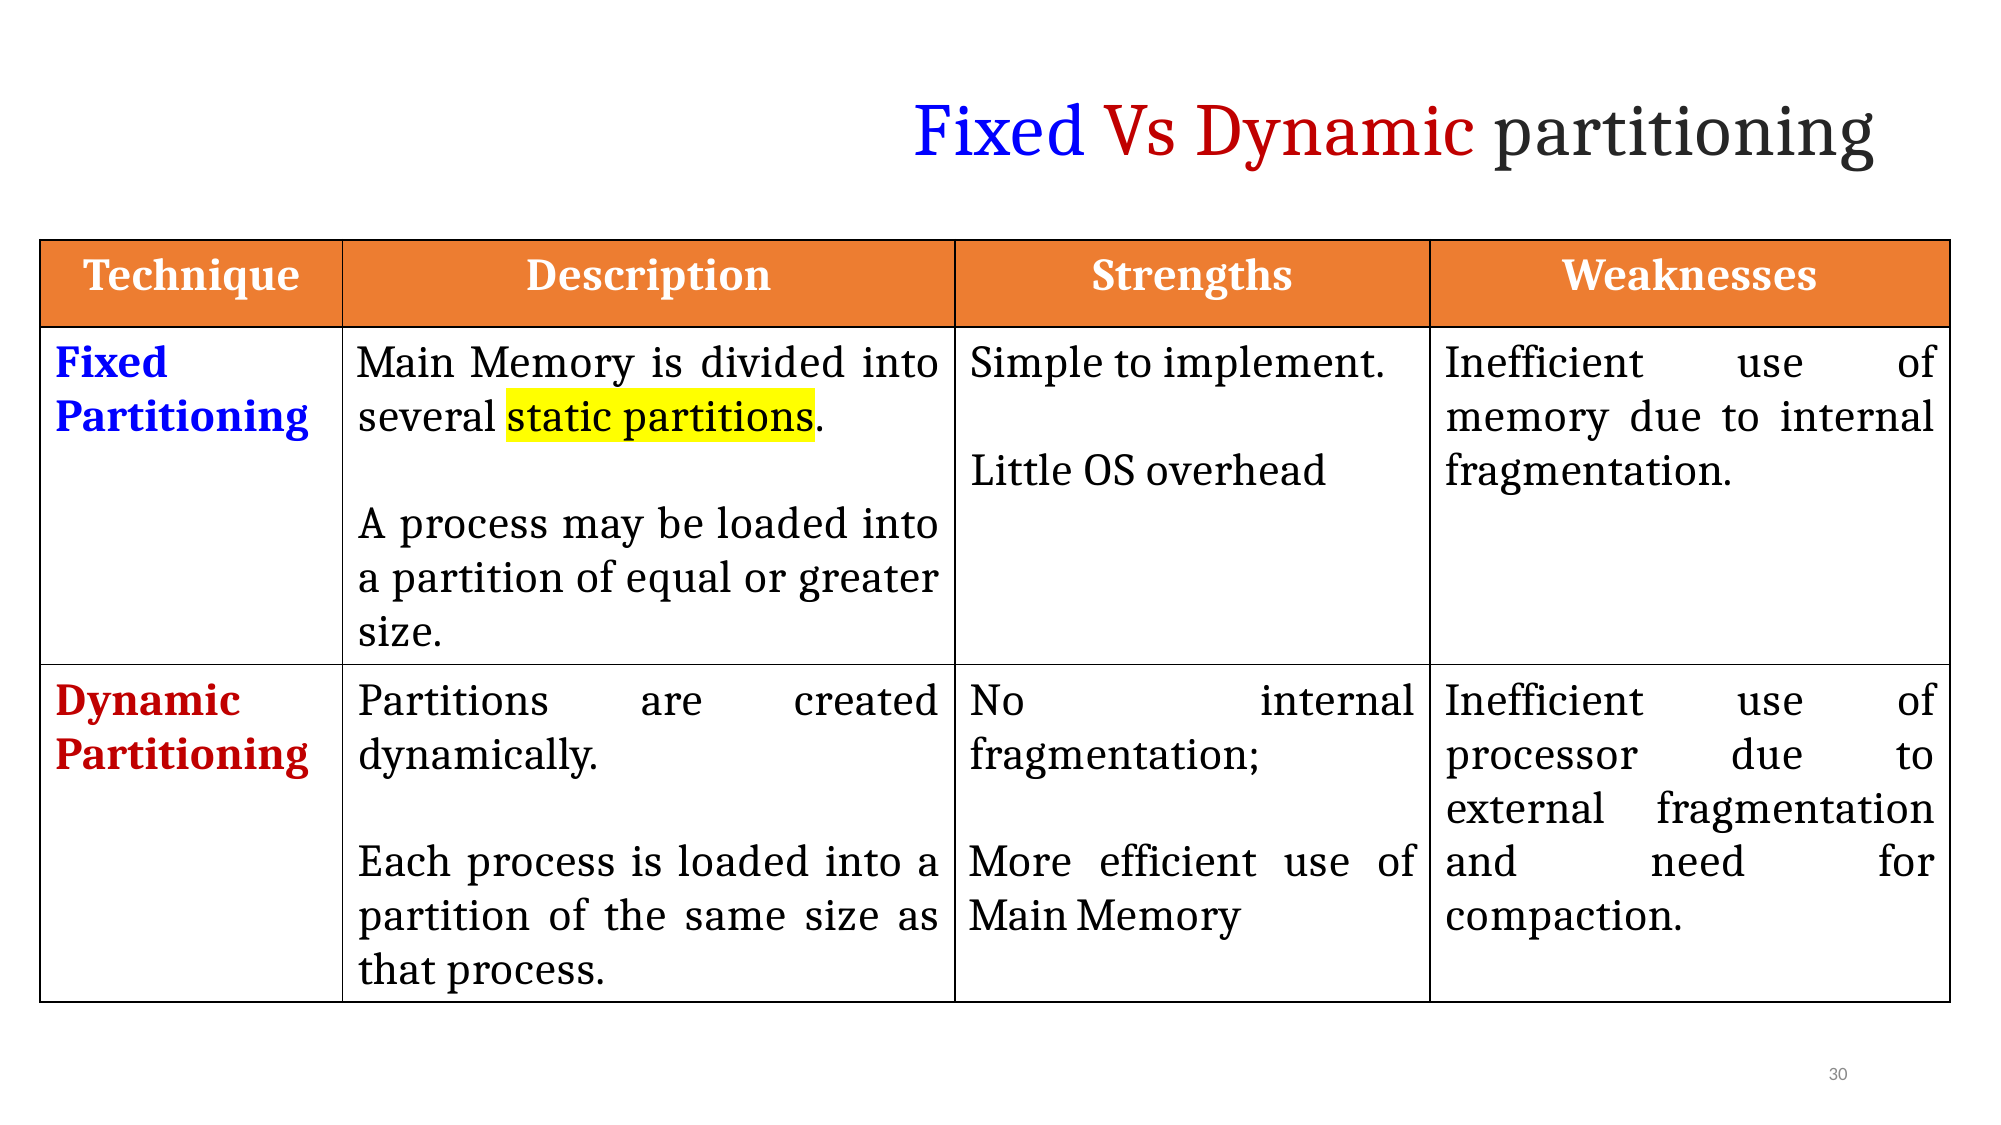

# Fixed Vs Dynamic partitioning
| Technique | Description | Strengths | Weaknesses |
| --- | --- | --- | --- |
| Fixed Partitioning | Main Memory is divided into several static partitions. A process may be loaded into a partition of equal or greater size. | Simple to implement. Little OS overhead | Inefficient use of memory due to internal fragmentation. |
| Dynamic Partitioning | Partitions are created dynamically. Each process is loaded into a partition of the same size as that process. | No internal fragmentation; More efficient use of Main Memory | Inefficient use of processor due to external fragmentation and need for compaction. |
30